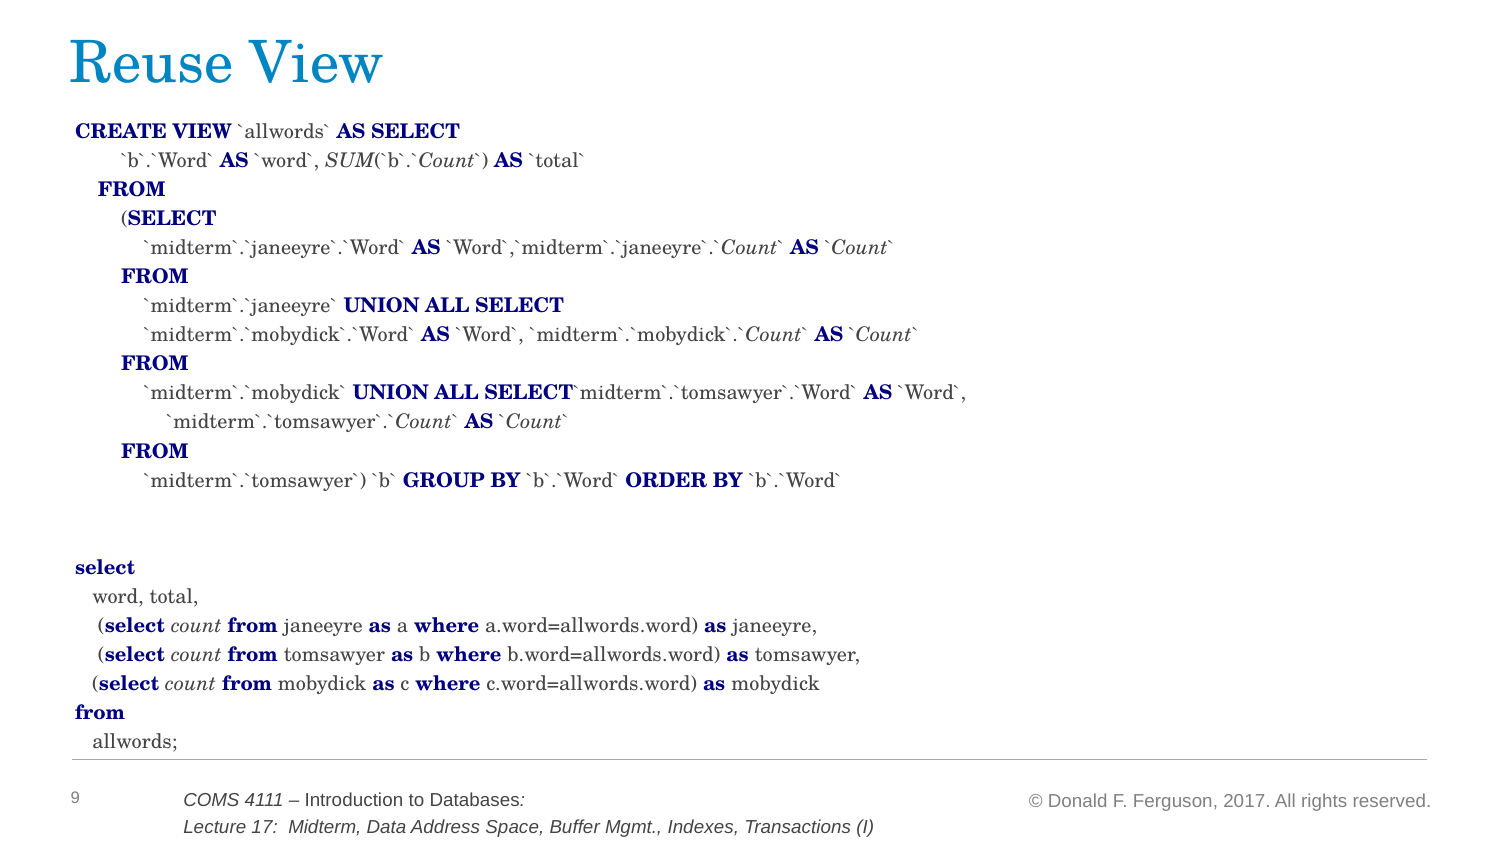

# Reuse View
CREATE VIEW `allwords` AS SELECT
        `b`.`Word` AS `word`, SUM(`b`.`Count`) AS `total`
    FROM
        (SELECT
            `midterm`.`janeeyre`.`Word` AS `Word`,`midterm`.`janeeyre`.`Count` AS `Count`
        FROM
            `midterm`.`janeeyre` UNION ALL SELECT
            `midterm`.`mobydick`.`Word` AS `Word`, `midterm`.`mobydick`.`Count` AS `Count`
        FROM
            `midterm`.`mobydick` UNION ALL SELECT`midterm`.`tomsawyer`.`Word` AS `Word`,
                `midterm`.`tomsawyer`.`Count` AS `Count`
        FROM
            `midterm`.`tomsawyer`) `b` GROUP BY `b`.`Word` ORDER BY `b`.`Word`

select
   word, total,
    (select count from janeeyre as a where a.word=allwords.word) as janeeyre,
    (select count from tomsawyer as b where b.word=allwords.word) as tomsawyer,
   (select count from mobydick as c where c.word=allwords.word) as mobydick
from
   allwords;